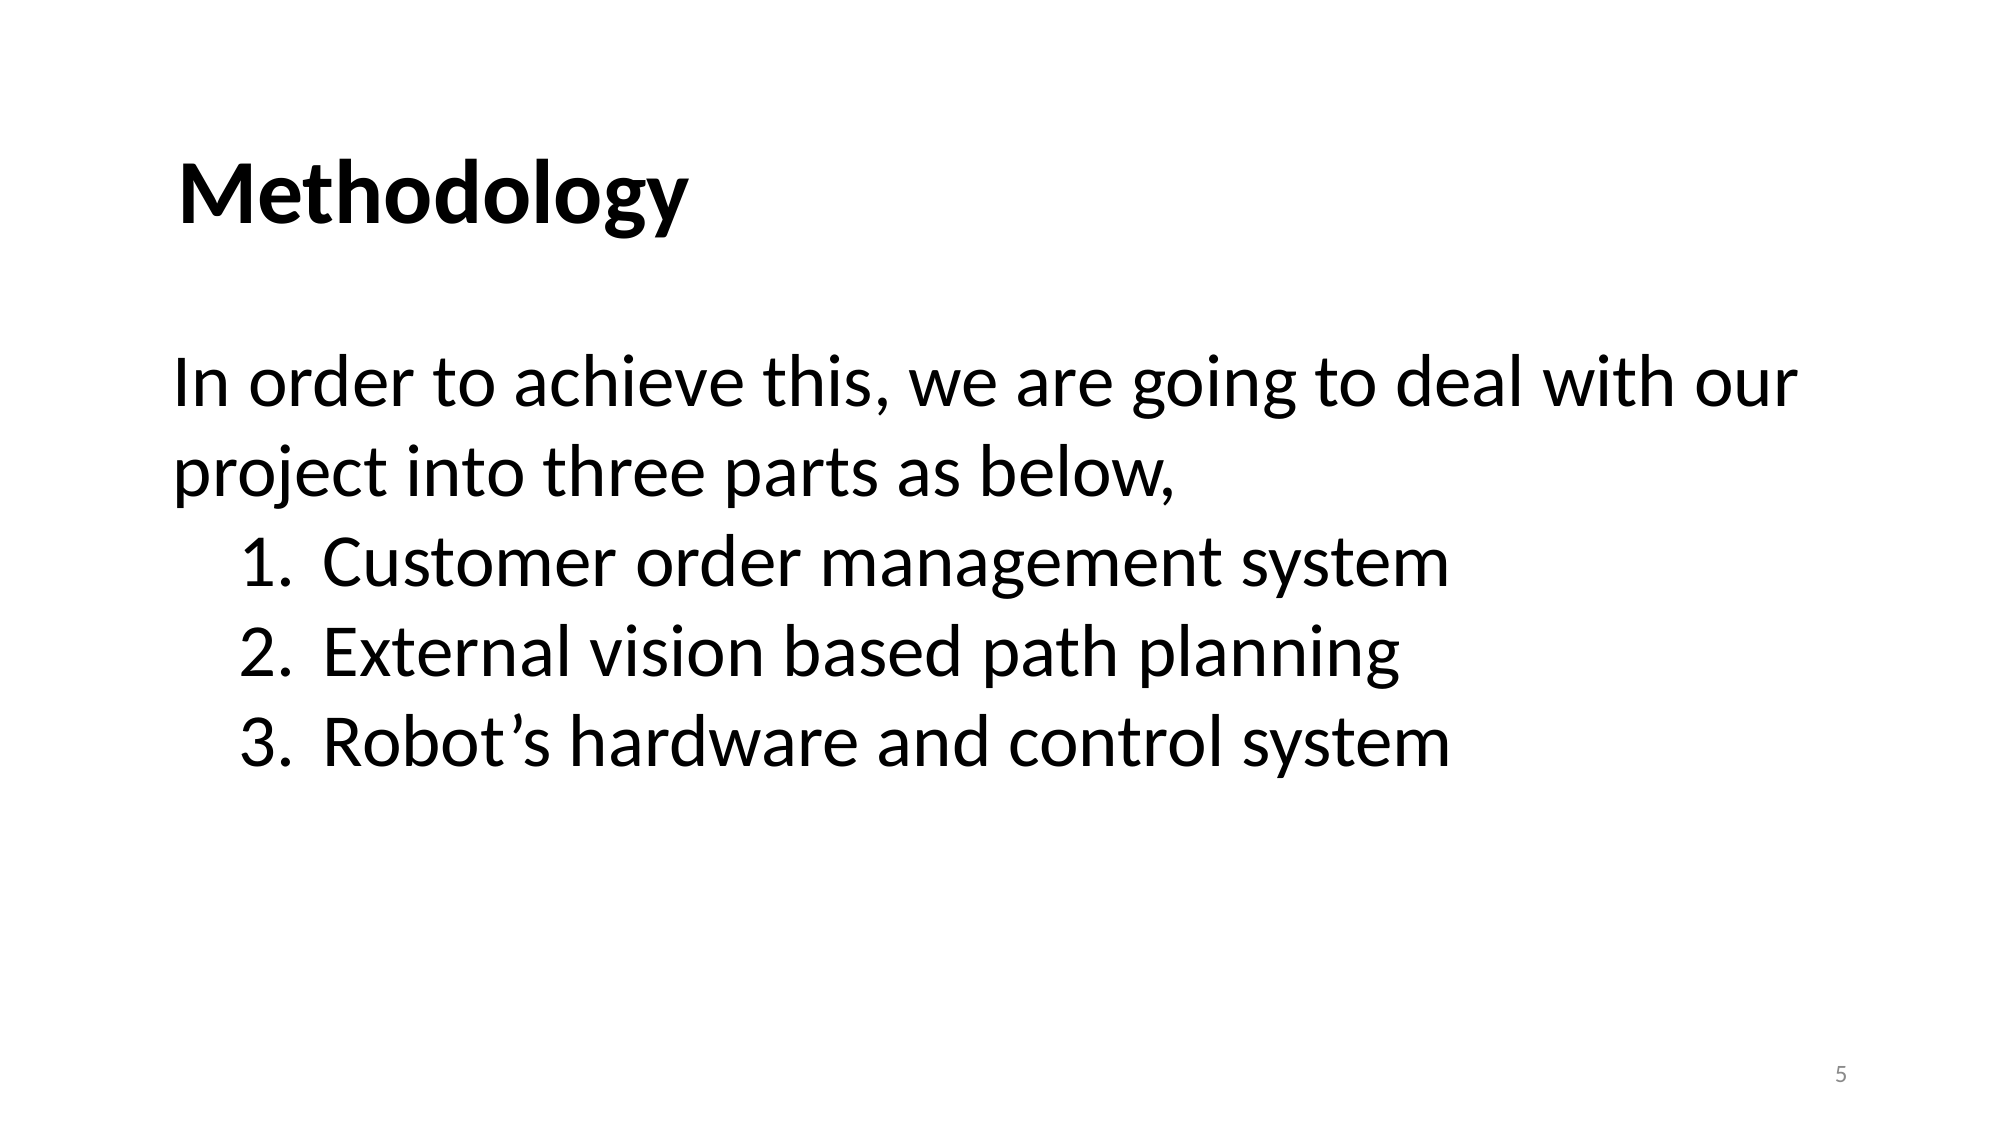

Methodology
In order to achieve this, we are going to deal with our project into three parts as below,
Customer order management system
External vision based path planning
Robot’s hardware and control system
5